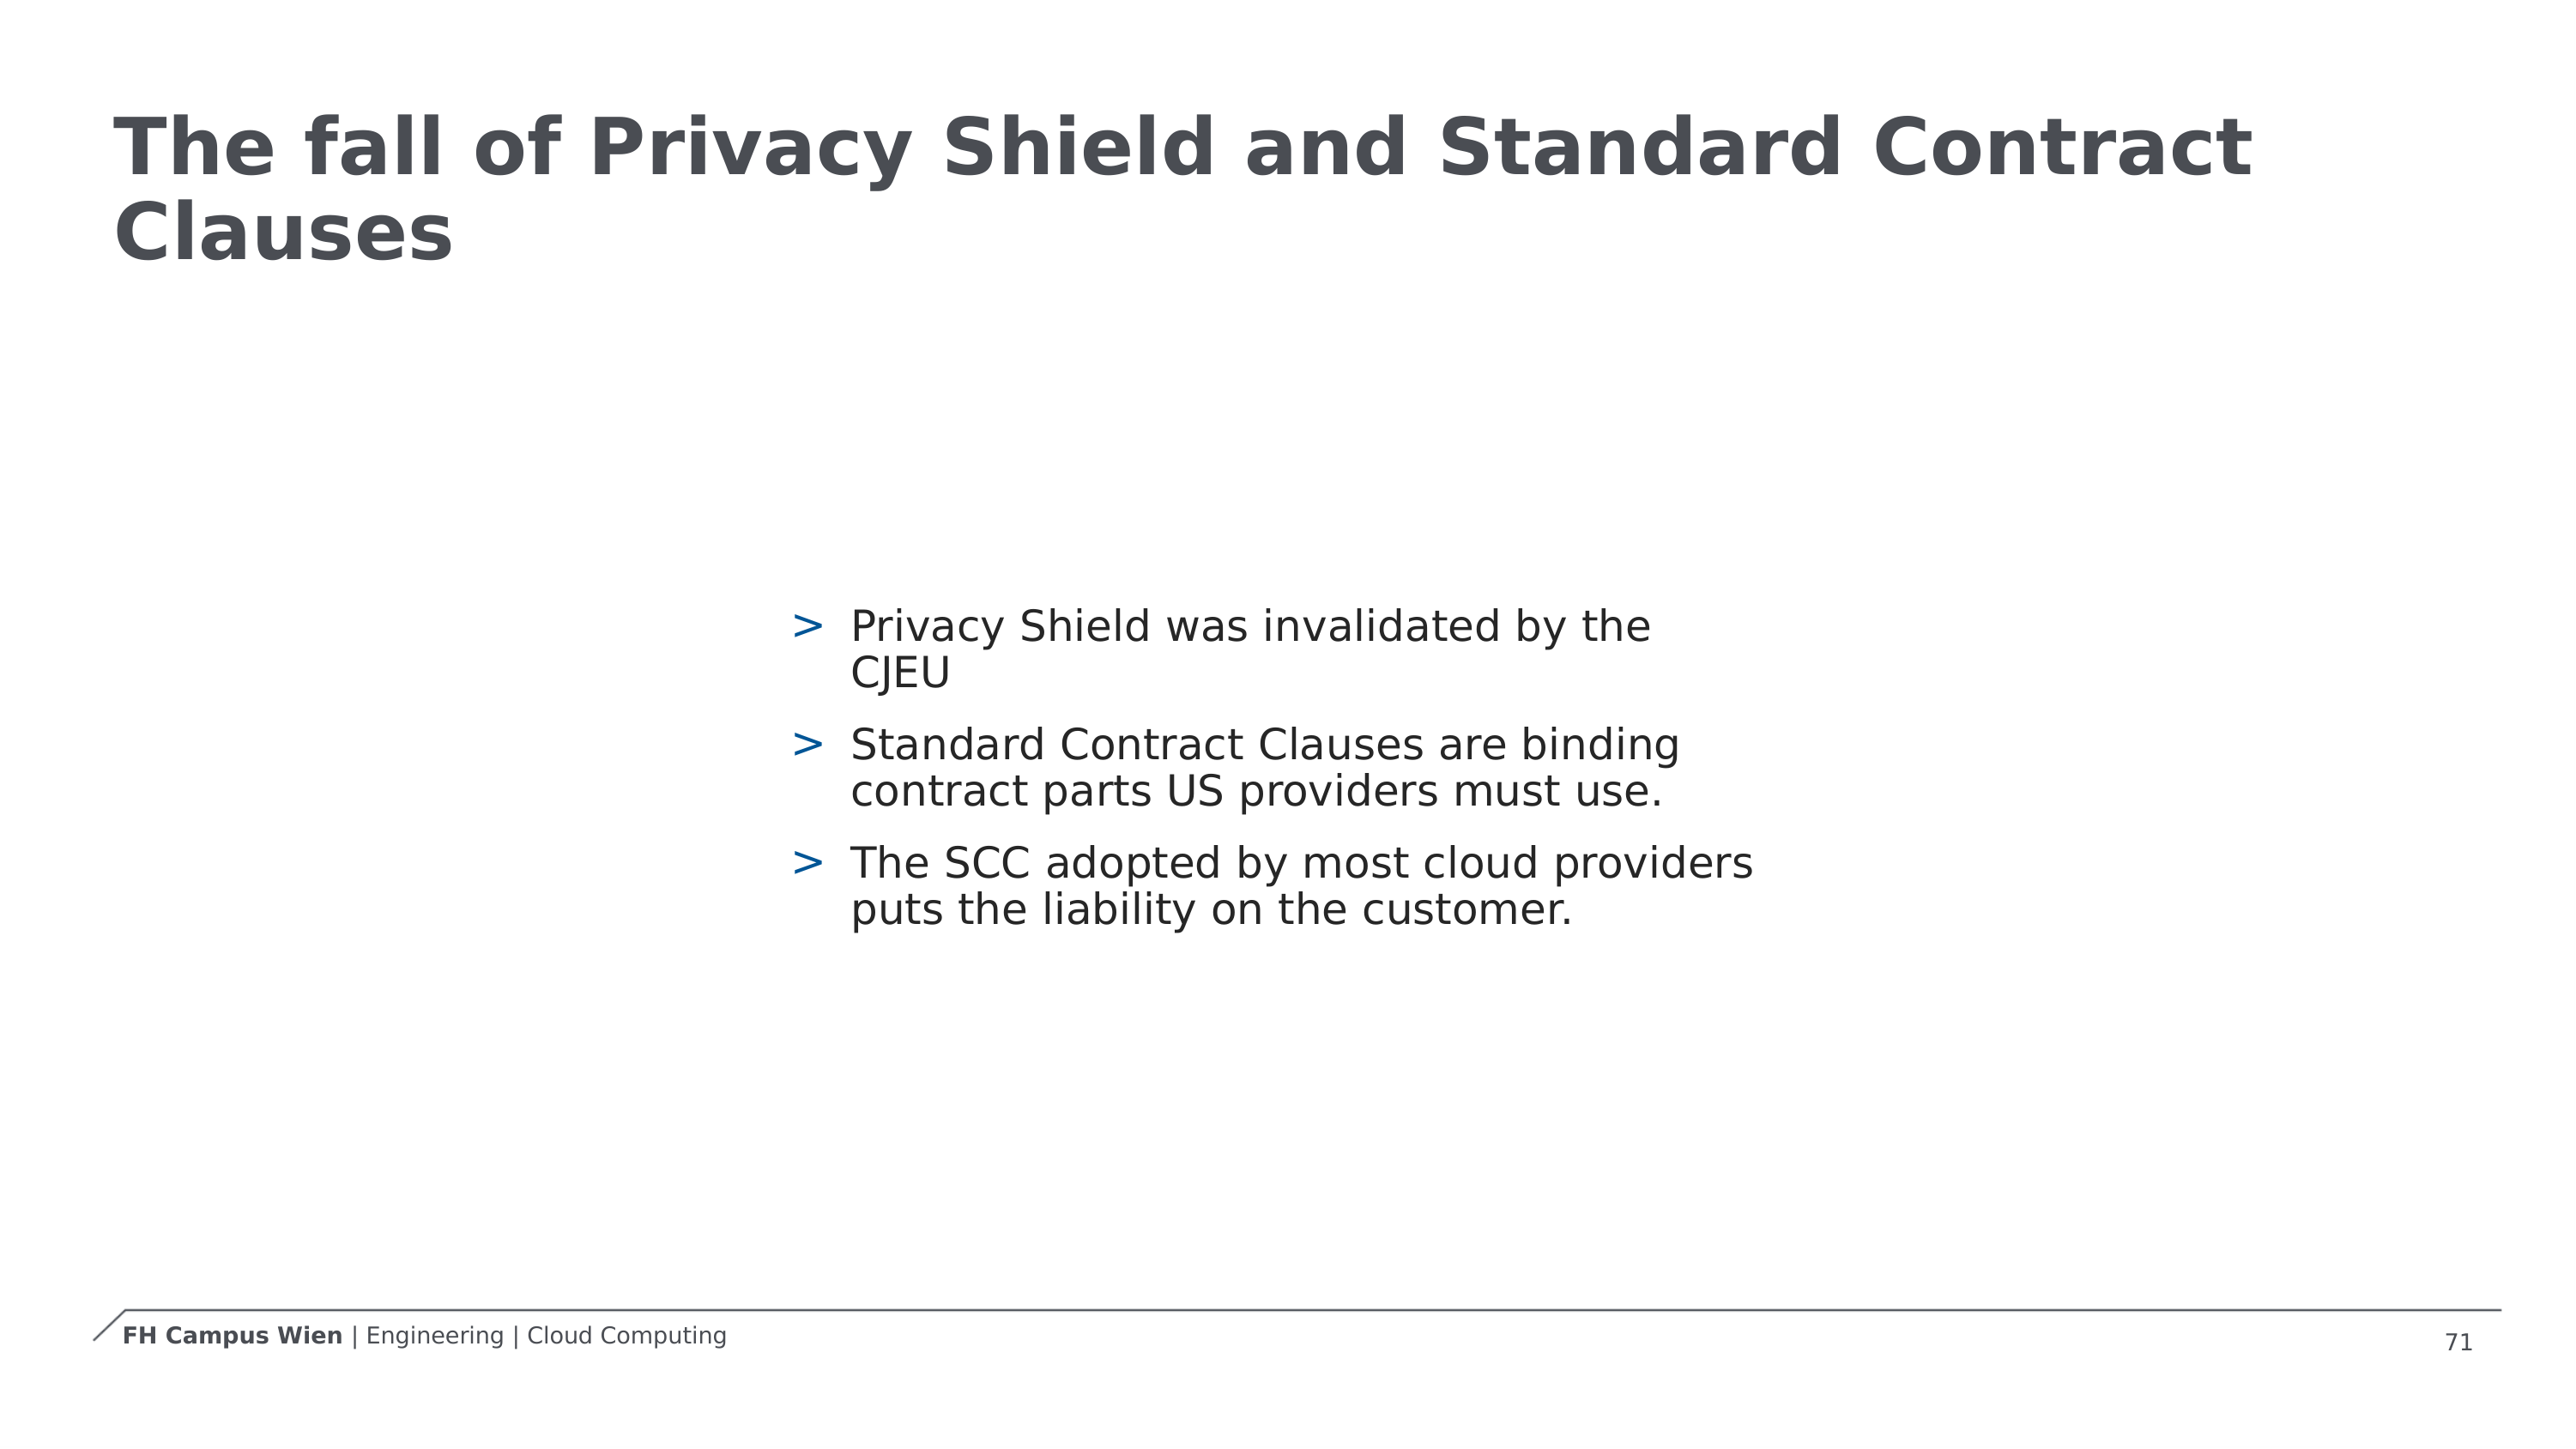

# The fall of Privacy Shield and Standard Contract Clauses
 Privacy Shield was invalidated by the
 CJEU
 Standard Contract Clauses are binding
 contract parts US providers must use.
 The SCC adopted by most cloud providers
 puts the liability on the customer.